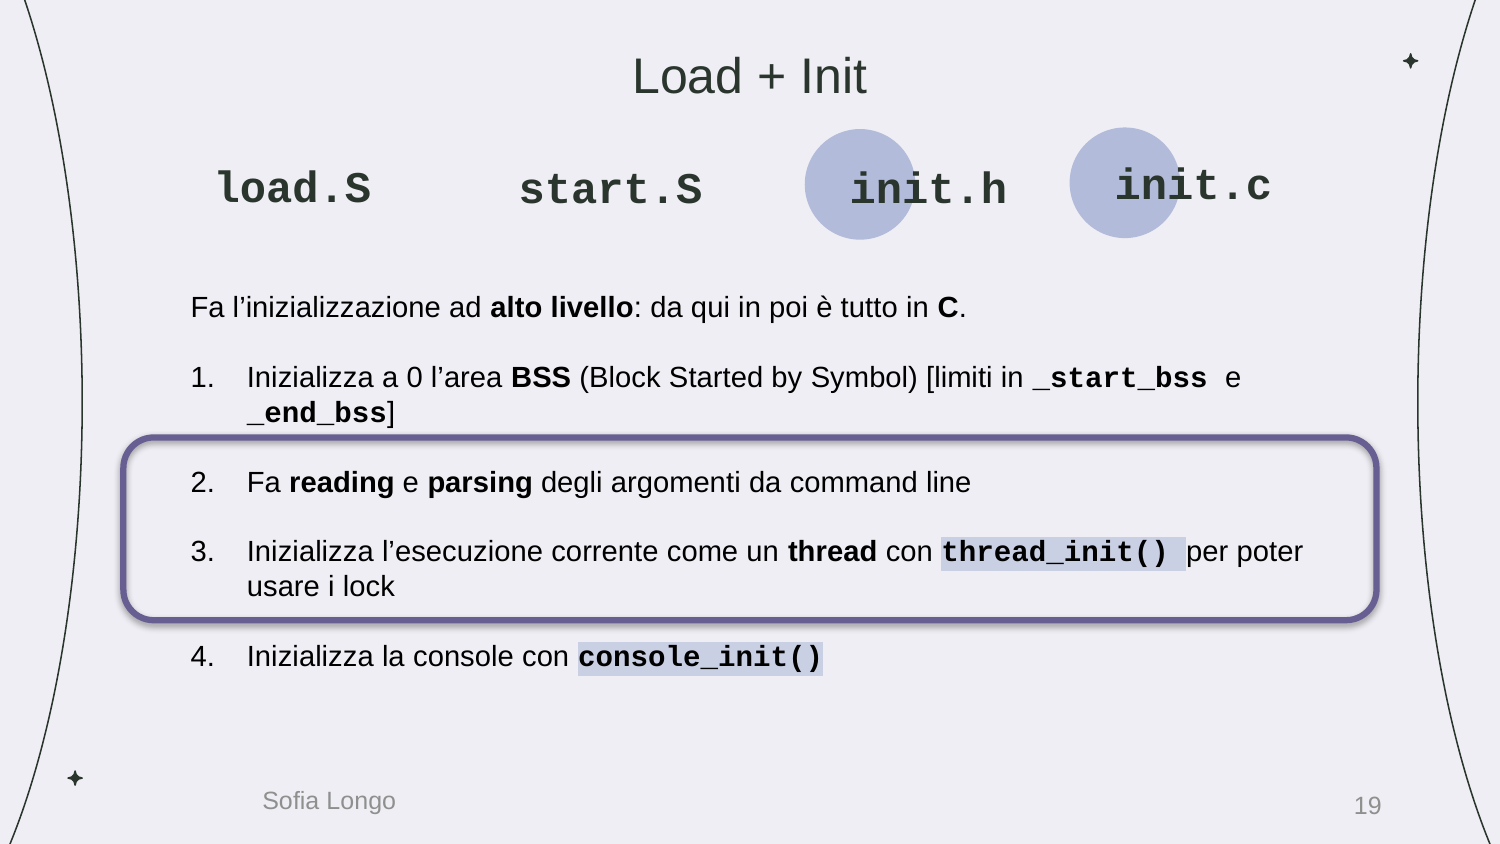

# Load + Init

init.c
load.S
start.S
init.h
Fa l’inizializzazione ad alto livello: da qui in poi è tutto in C.

Inizializza a 0 l’area BSS (Block Started by Symbol) [limiti in _start_bss e _end_bss]

Fa reading e parsing degli argomenti da command line

Inizializza l’esecuzione corrente come un thread con thread_init() per poter usare i lock

Inizializza la console con console_init()

19